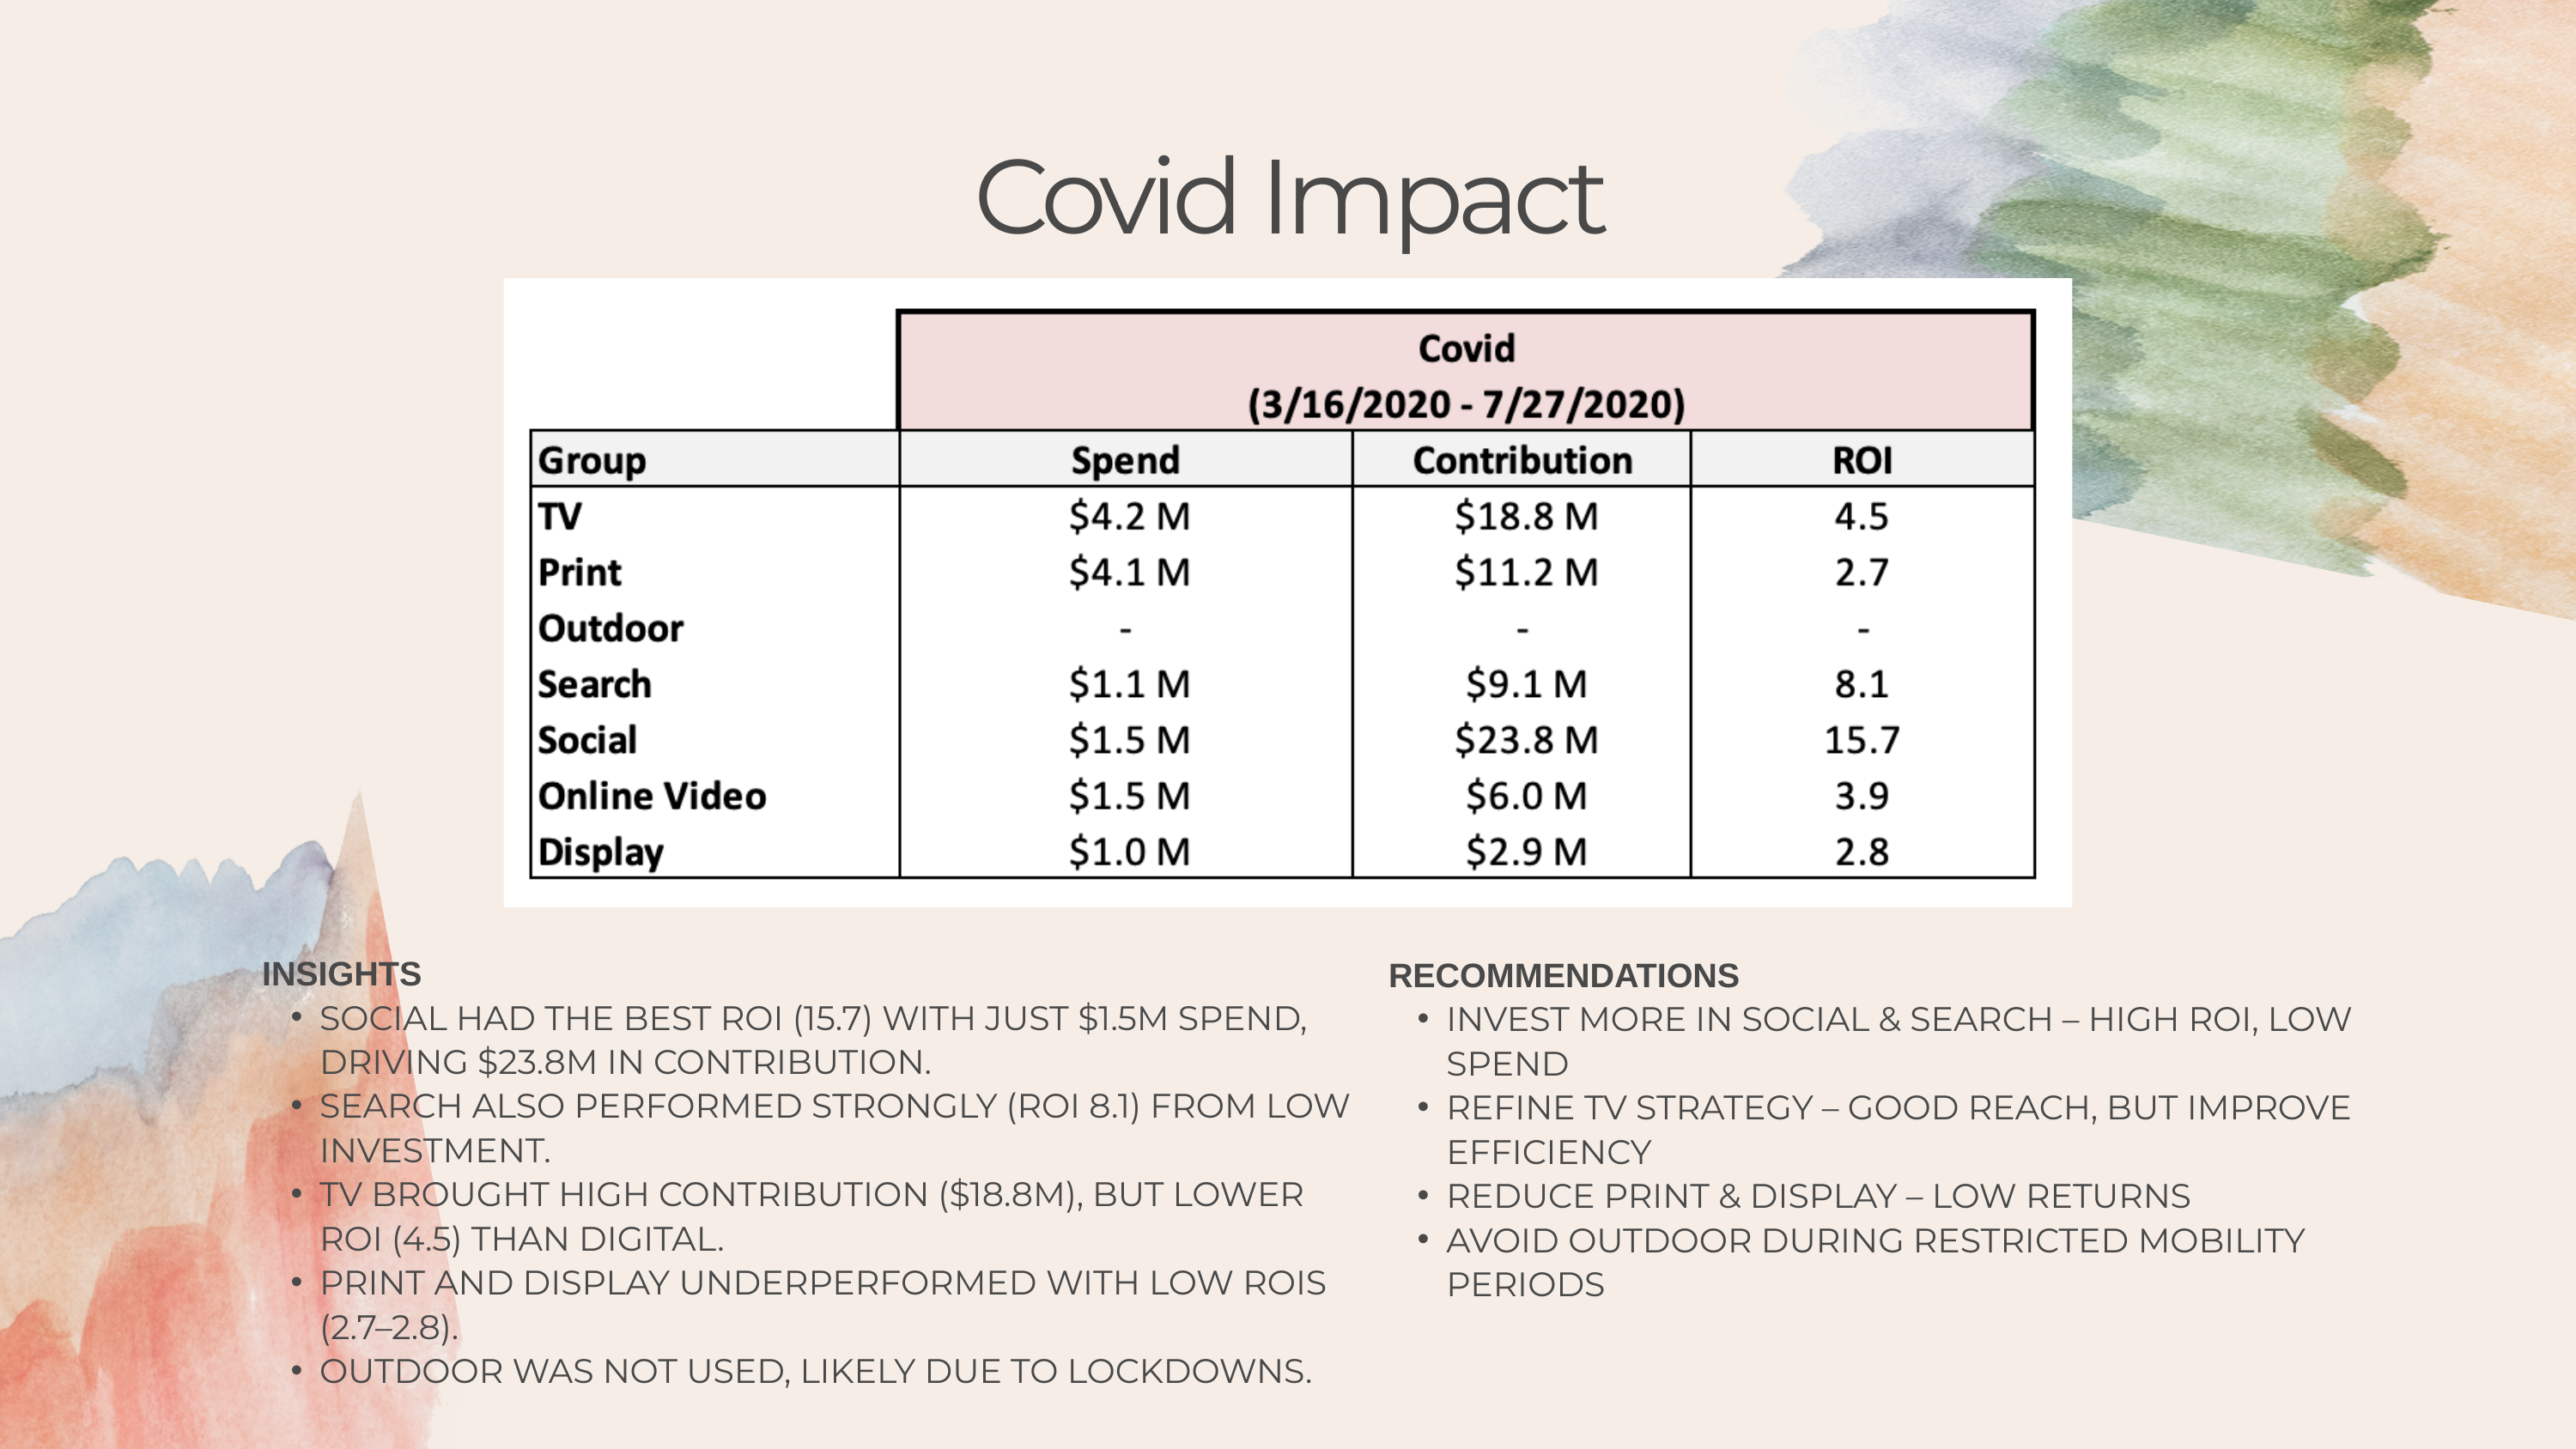

Covid Impact

INSIGHTS
SOCIAL HAD THE BEST ROI (15.7) WITH JUST $1.5M SPEND, DRIVING $23.8M IN CONTRIBUTION.
SEARCH ALSO PERFORMED STRONGLY (ROI 8.1) FROM LOW INVESTMENT.
TV BROUGHT HIGH CONTRIBUTION ($18.8M), BUT LOWER ROI (4.5) THAN DIGITAL.
PRINT AND DISPLAY UNDERPERFORMED WITH LOW ROIS (2.7–2.8).
OUTDOOR WAS NOT USED, LIKELY DUE TO LOCKDOWNS.
RECOMMENDATIONS
INVEST MORE IN SOCIAL & SEARCH – HIGH ROI, LOW SPEND
REFINE TV STRATEGY – GOOD REACH, BUT IMPROVE EFFICIENCY
REDUCE PRINT & DISPLAY – LOW RETURNS
AVOID OUTDOOR DURING RESTRICTED MOBILITY PERIODS